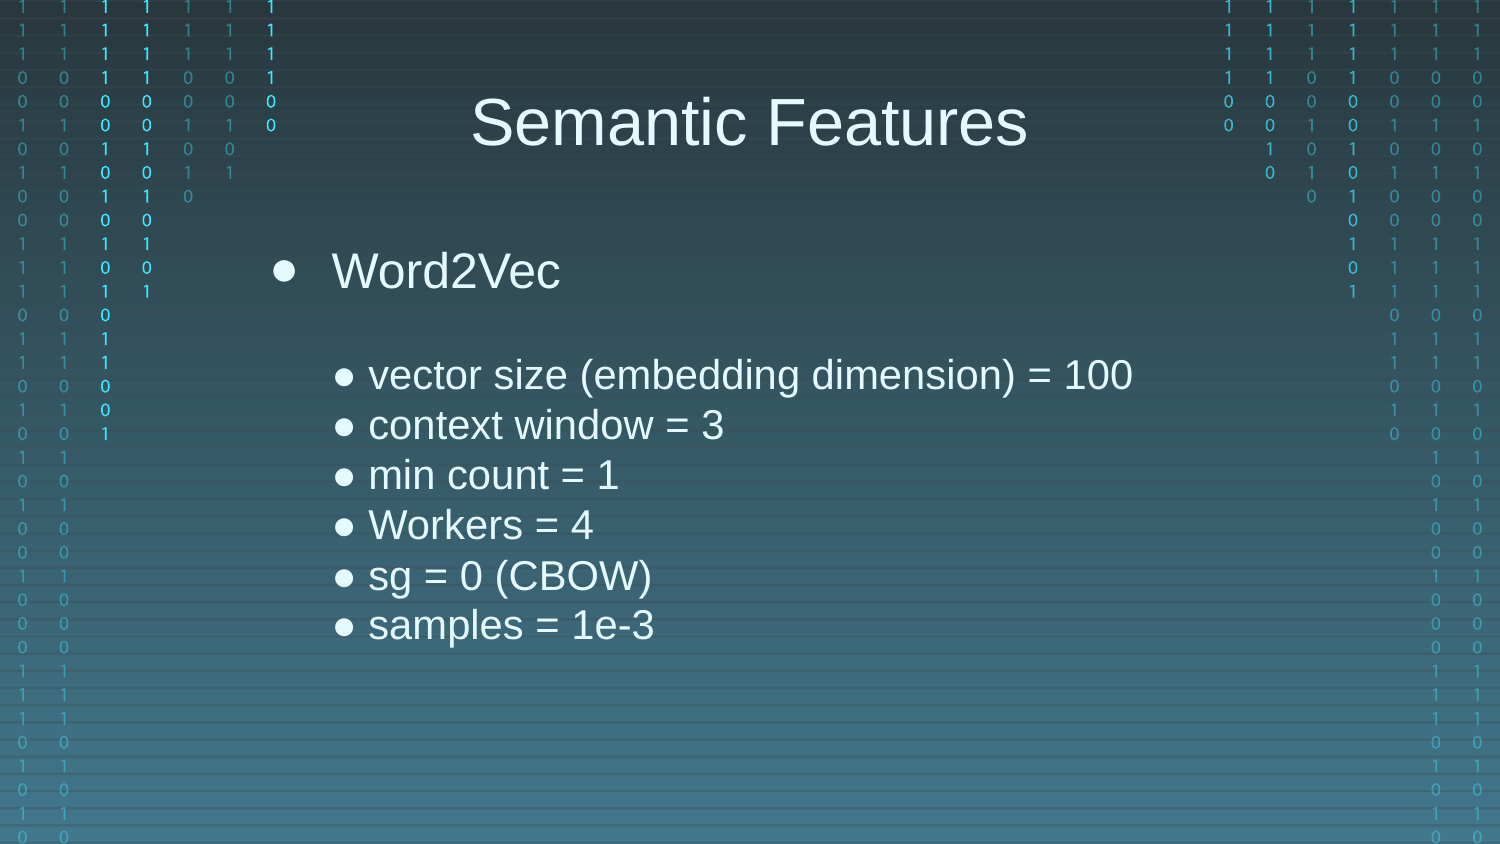

Semantic Features
Word2Vec

● vector size (embedding dimension) = 100
● context window = 3
● min count = 1
● Workers = 4
● sg = 0 (CBOW)
● samples = 1e-3